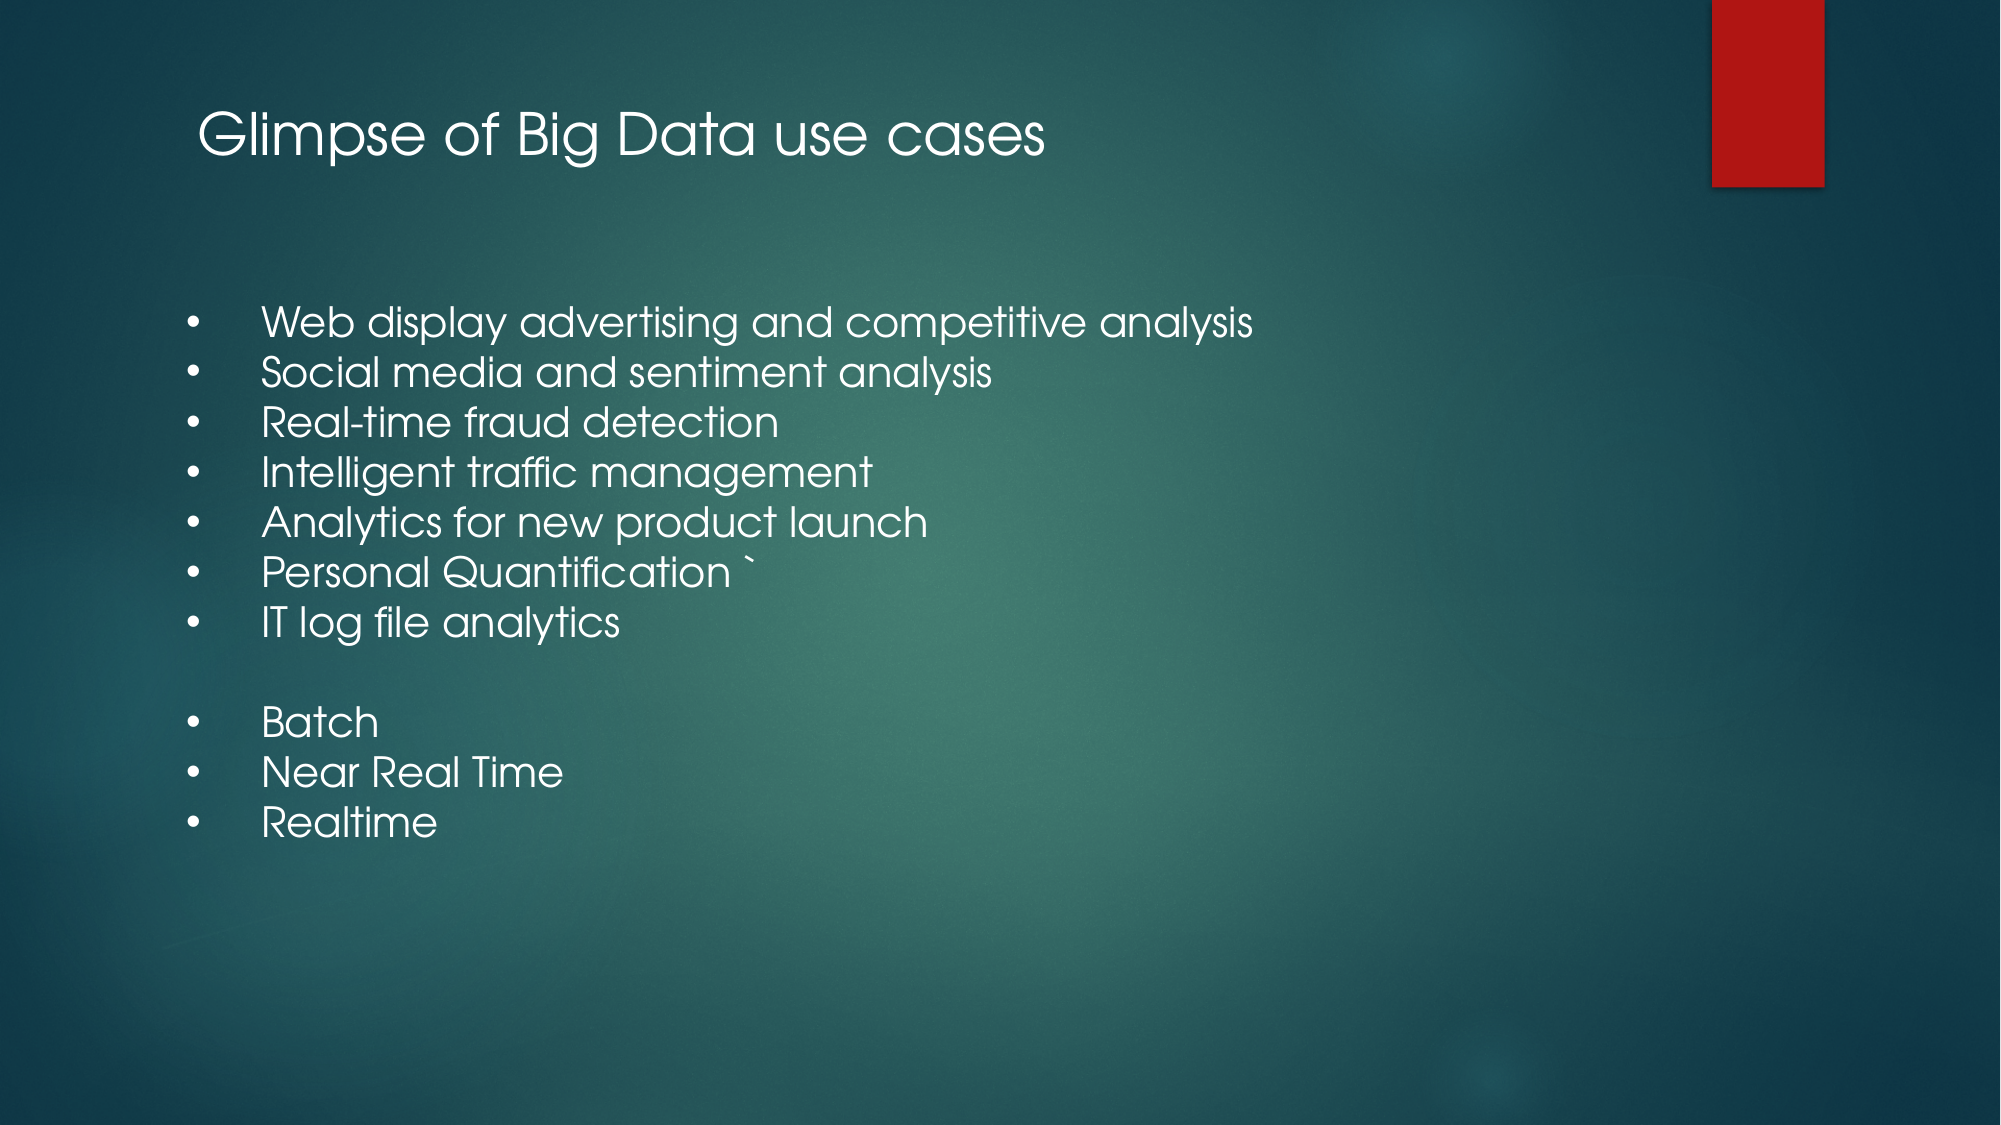

Glimpse of Big Data use cases

Web display advertising and competitive analysis
Social media and sentiment analysis
Real-time fraud detection
Intelligent traffic management
Analytics for new product launch
Personal Quantification `
IT log file analytics

Batch
Near Real Time
Realtime